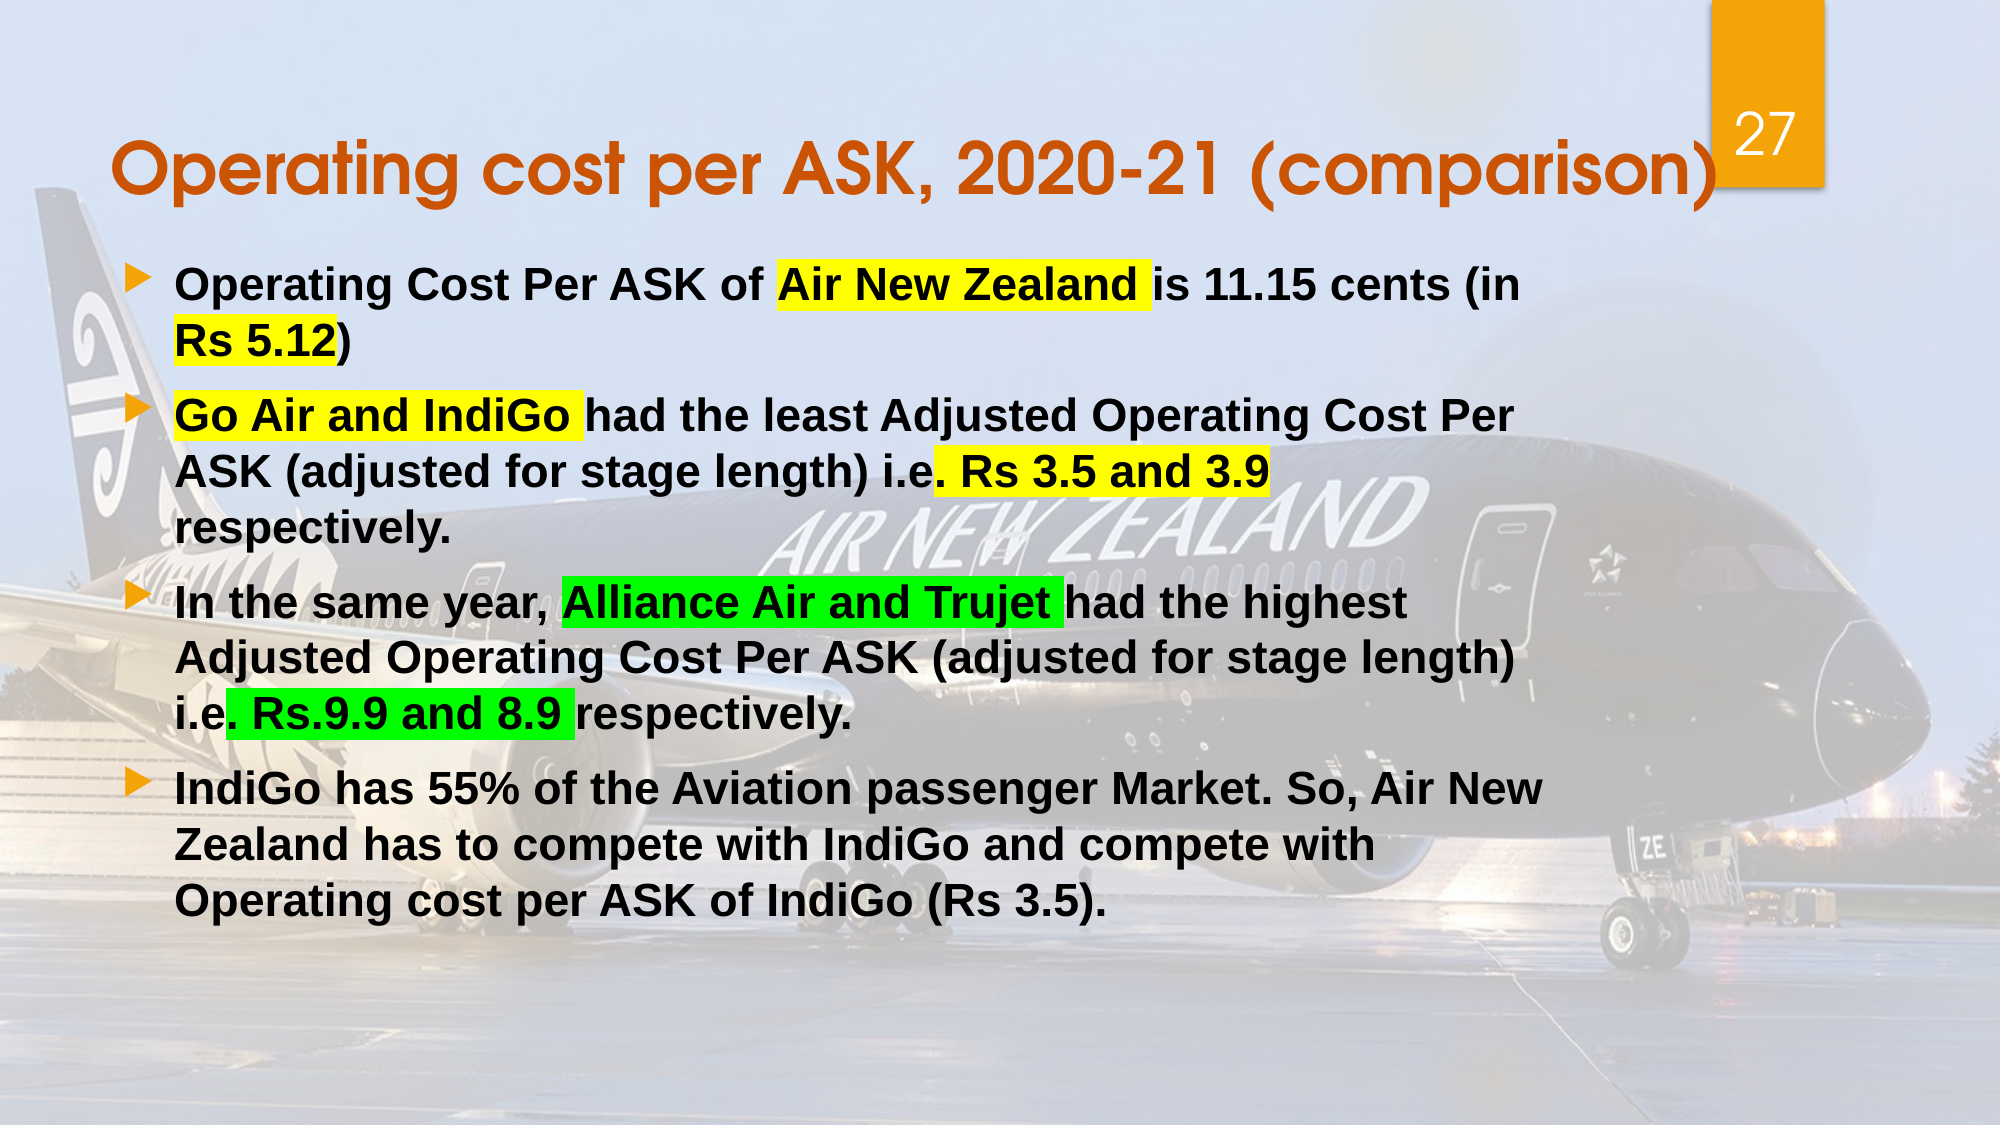

27
# Operating cost per ASK, 2020-21 (comparison)
Operating Cost Per ASK of Air New Zealand is 11.15 cents (in Rs 5.12)
Go Air and IndiGo had the least Adjusted Operating Cost Per ASK (adjusted for stage length) i.e. Rs 3.5 and 3.9 respectively.
In the same year, Alliance Air and Trujet had the highest Adjusted Operating Cost Per ASK (adjusted for stage length) i.e. Rs.9.9 and 8.9 respectively.
IndiGo has 55% of the Aviation passenger Market. So, Air New Zealand has to compete with IndiGo and compete with Operating cost per ASK of IndiGo (Rs 3.5).